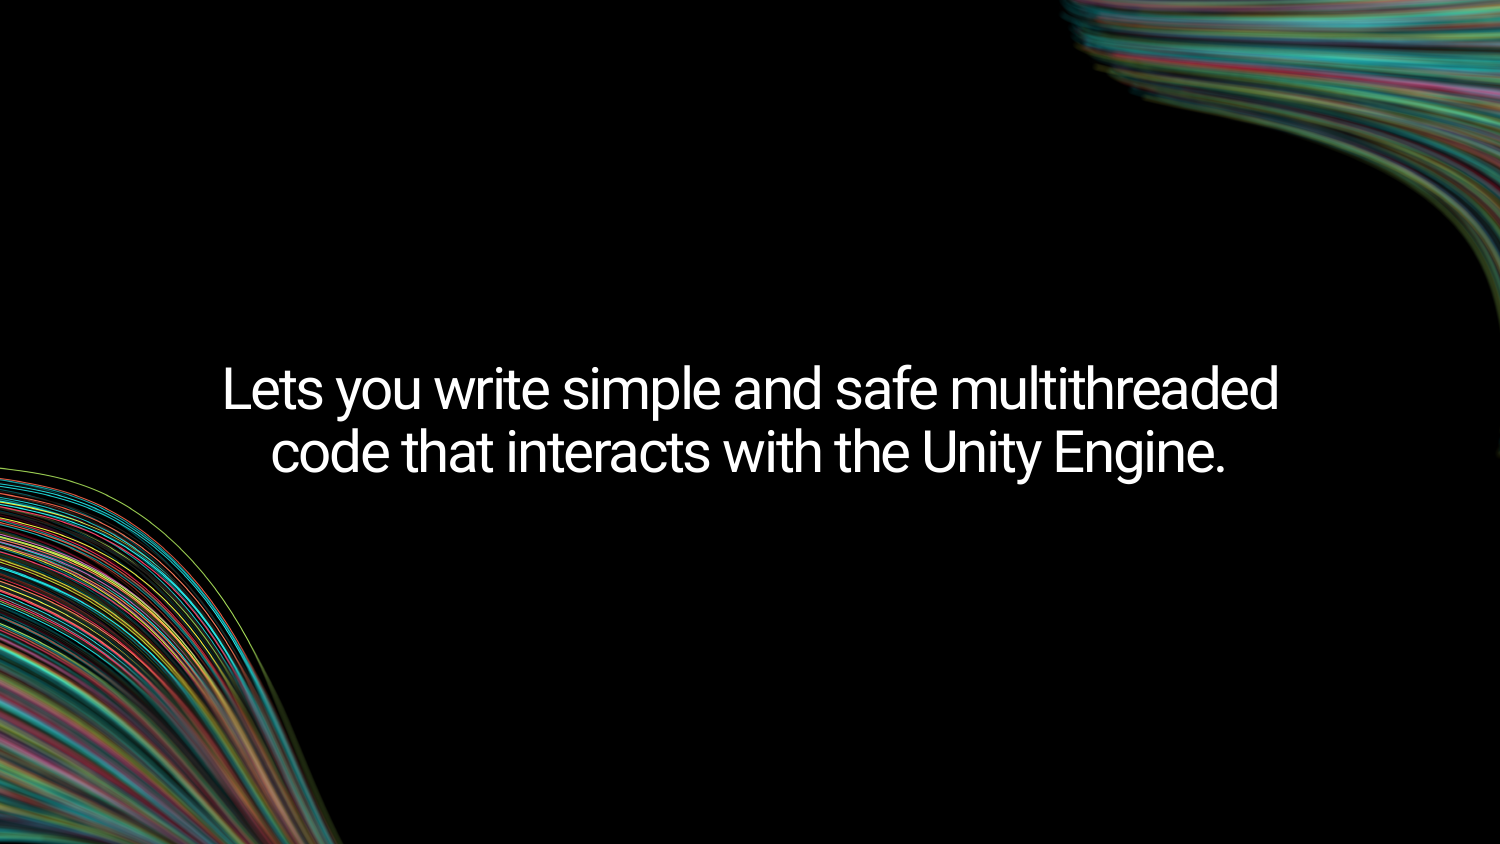

# Lets you write simple and safe multithreaded code that interacts with the Unity Engine.